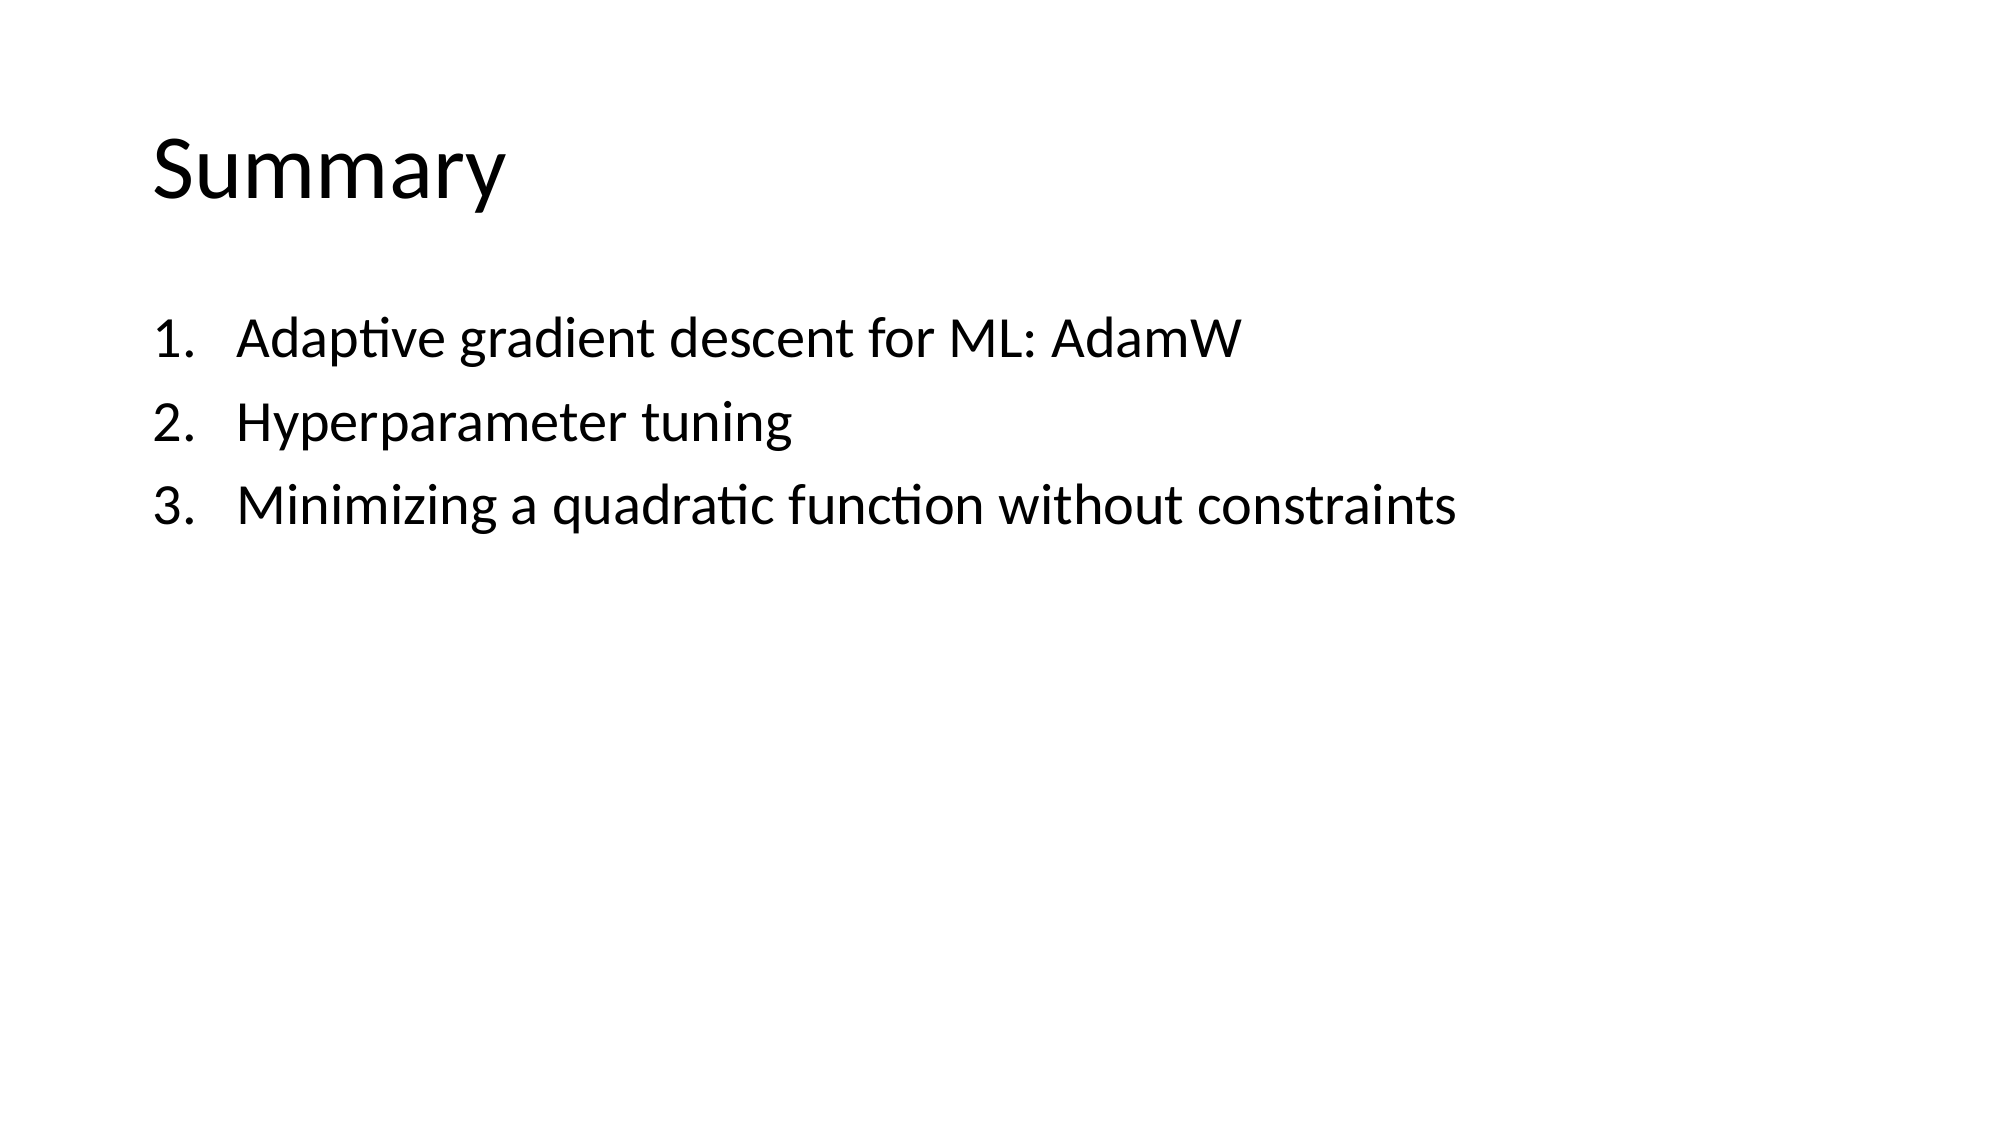

# Summary
Adaptive gradient descent for ML: AdamW
Hyperparameter tuning
Minimizing a quadratic function without constraints